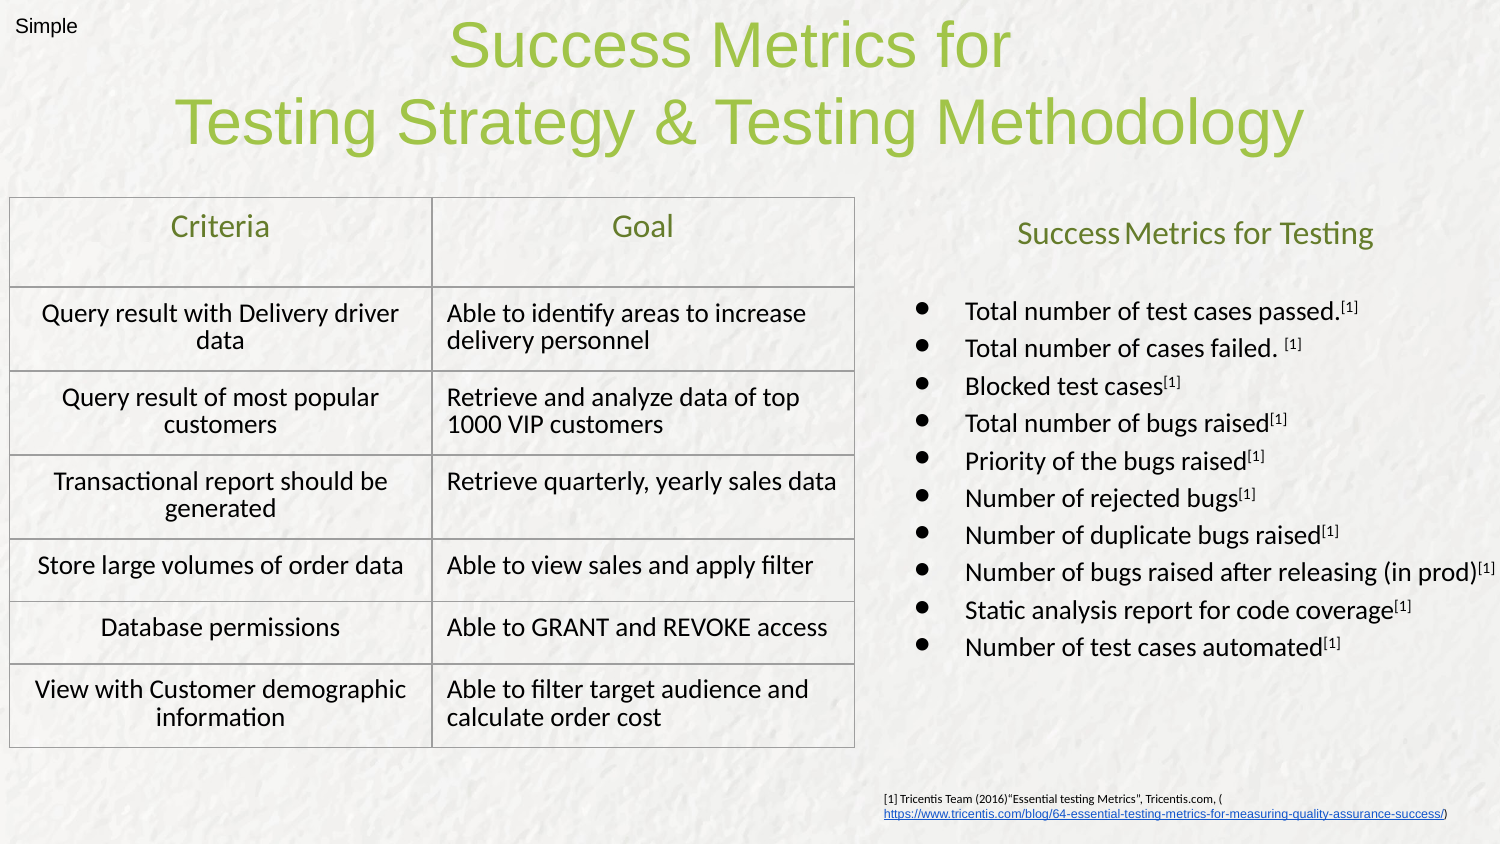

Simple
Success Metrics for
 Testing Strategy & Testing Methodology
Success Metrics for Testing

Total number of test cases passed.[1]
Total number of cases failed. [1]
Blocked test cases[1]
Total number of bugs raised[1]
Priority of the bugs raised[1]
Number of rejected bugs[1]
Number of duplicate bugs raised[1]
Number of bugs raised after releasing (in prod)[1]
Static analysis report for code coverage[1]
Number of test cases automated[1]
| Criteria | Goal |
| --- | --- |
| Query result with Delivery driver data | Able to identify areas to increase delivery personnel |
| Query result of most popular customers | Retrieve and analyze data of top 1000 VIP customers |
| Transactional report should be generated | Retrieve quarterly, yearly sales data |
| Store large volumes of order data | Able to view sales and apply filter |
| Database permissions | Able to GRANT and REVOKE access |
| View with Customer demographic information | Able to filter target audience and calculate order cost |
[1] Tricentis Team (2016)“Essential testing Metrics”, Tricentis.com, (https://www.tricentis.com/blog/64-essential-testing-metrics-for-measuring-quality-assurance-success/)